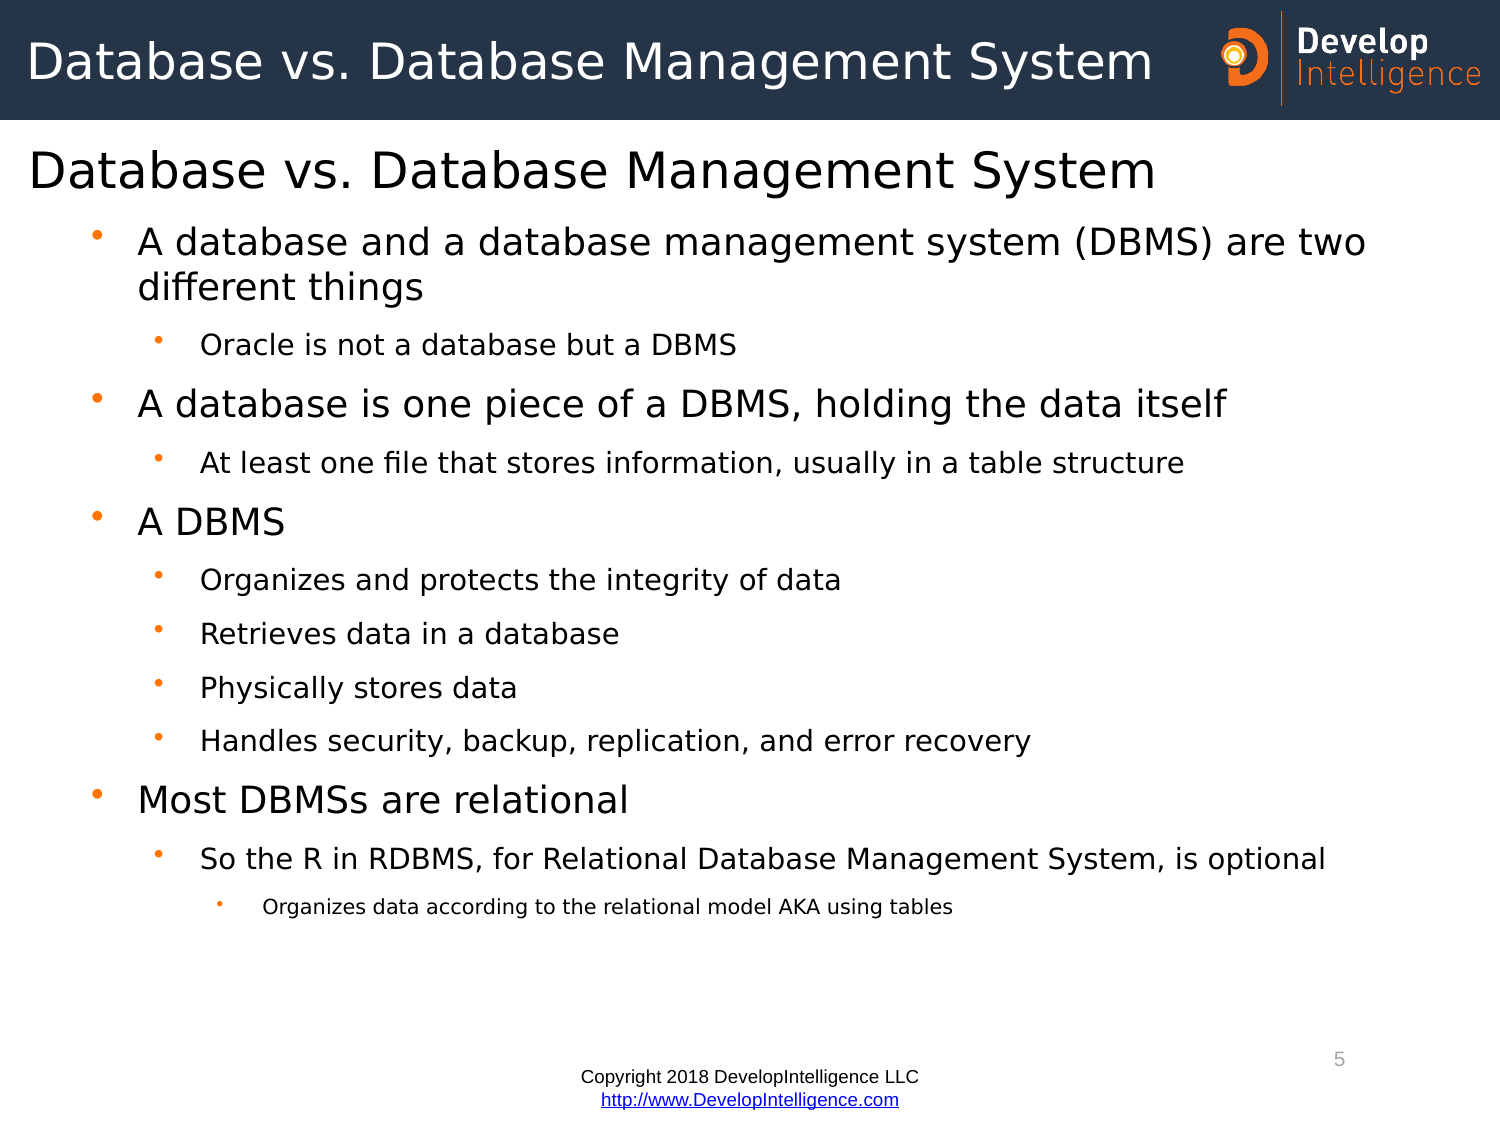

# Database vs. Database Management System
Database vs. Database Management System
A database and a database management system (DBMS) are two different things
Oracle is not a database but a DBMS
A database is one piece of a DBMS, holding the data itself
At least one file that stores information, usually in a table structure
A DBMS
Organizes and protects the integrity of data
Retrieves data in a database
Physically stores data
Handles security, backup, replication, and error recovery
Most DBMSs are relational
So the R in RDBMS, for Relational Database Management System, is optional
Organizes data according to the relational model AKA using tables

5